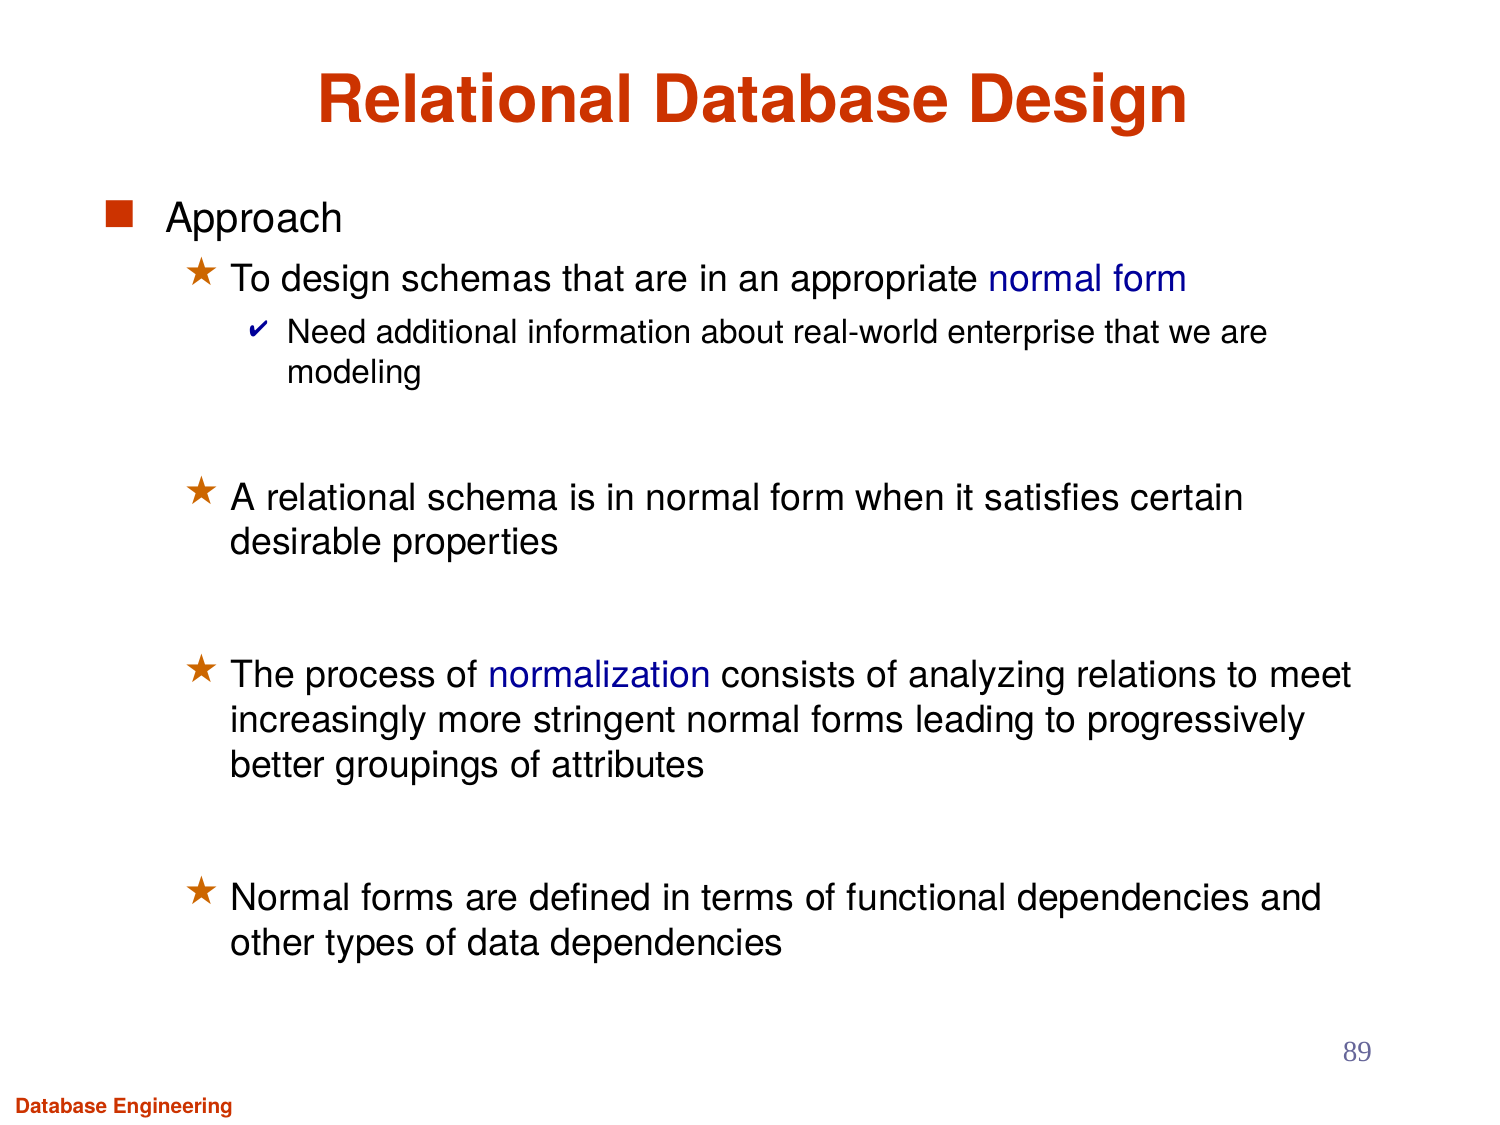

# Relational Database Design
Approach
To design schemas that are in an appropriate normal form
Need additional information about real-world enterprise that we are modeling

A relational schema is in normal form when it satisfies certain desirable properties

The process of normalization consists of analyzing relations to meet increasingly more stringent normal forms leading to progressively better groupings of attributes

Normal forms are defined in terms of functional dependencies and other types of data dependencies

89